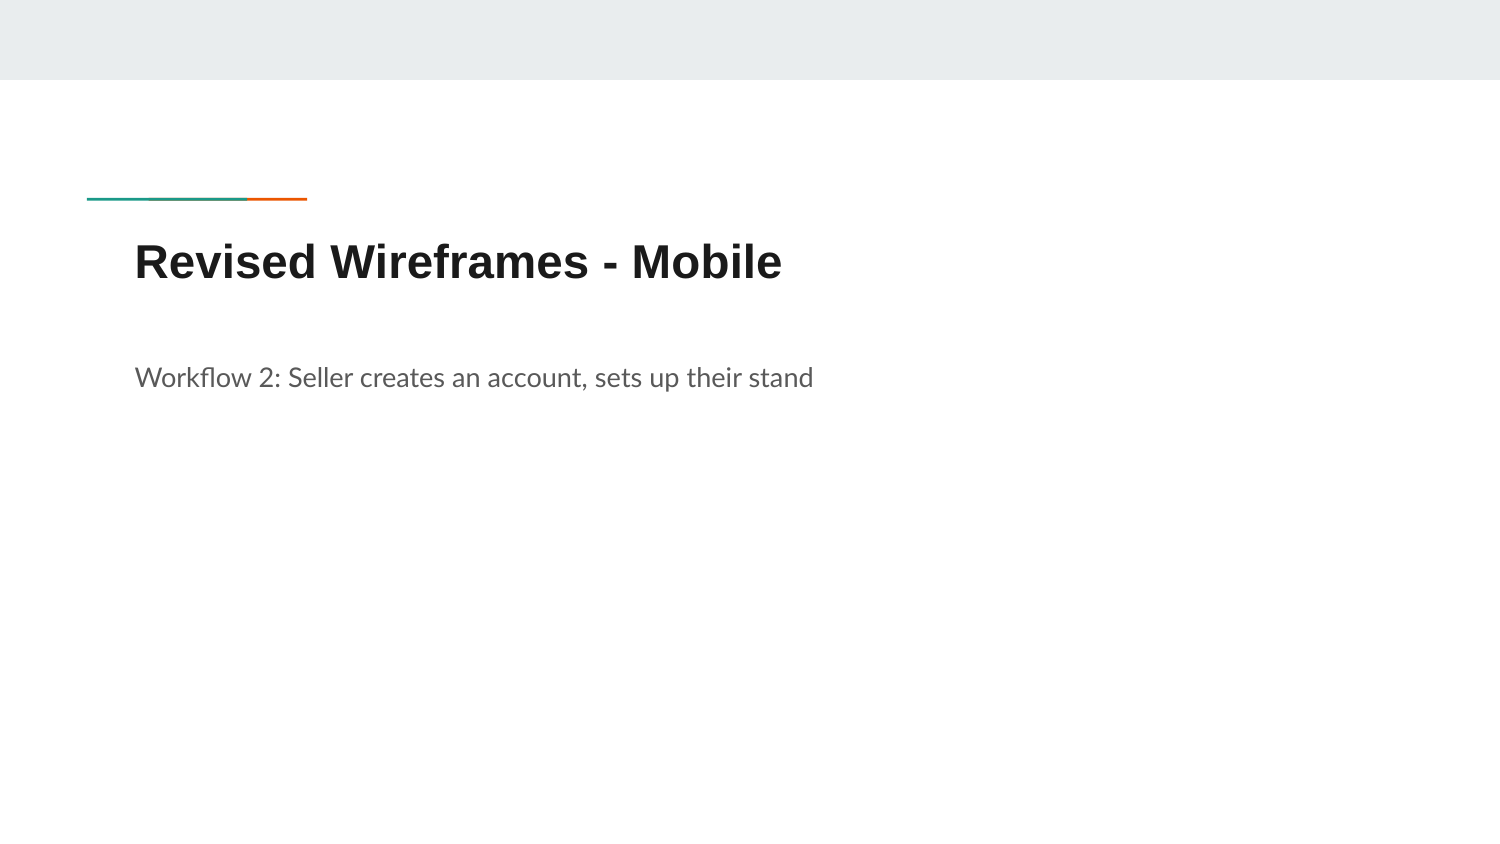

# Revised Wireframes - Mobile
Workflow 2: Seller creates an account, sets up their stand